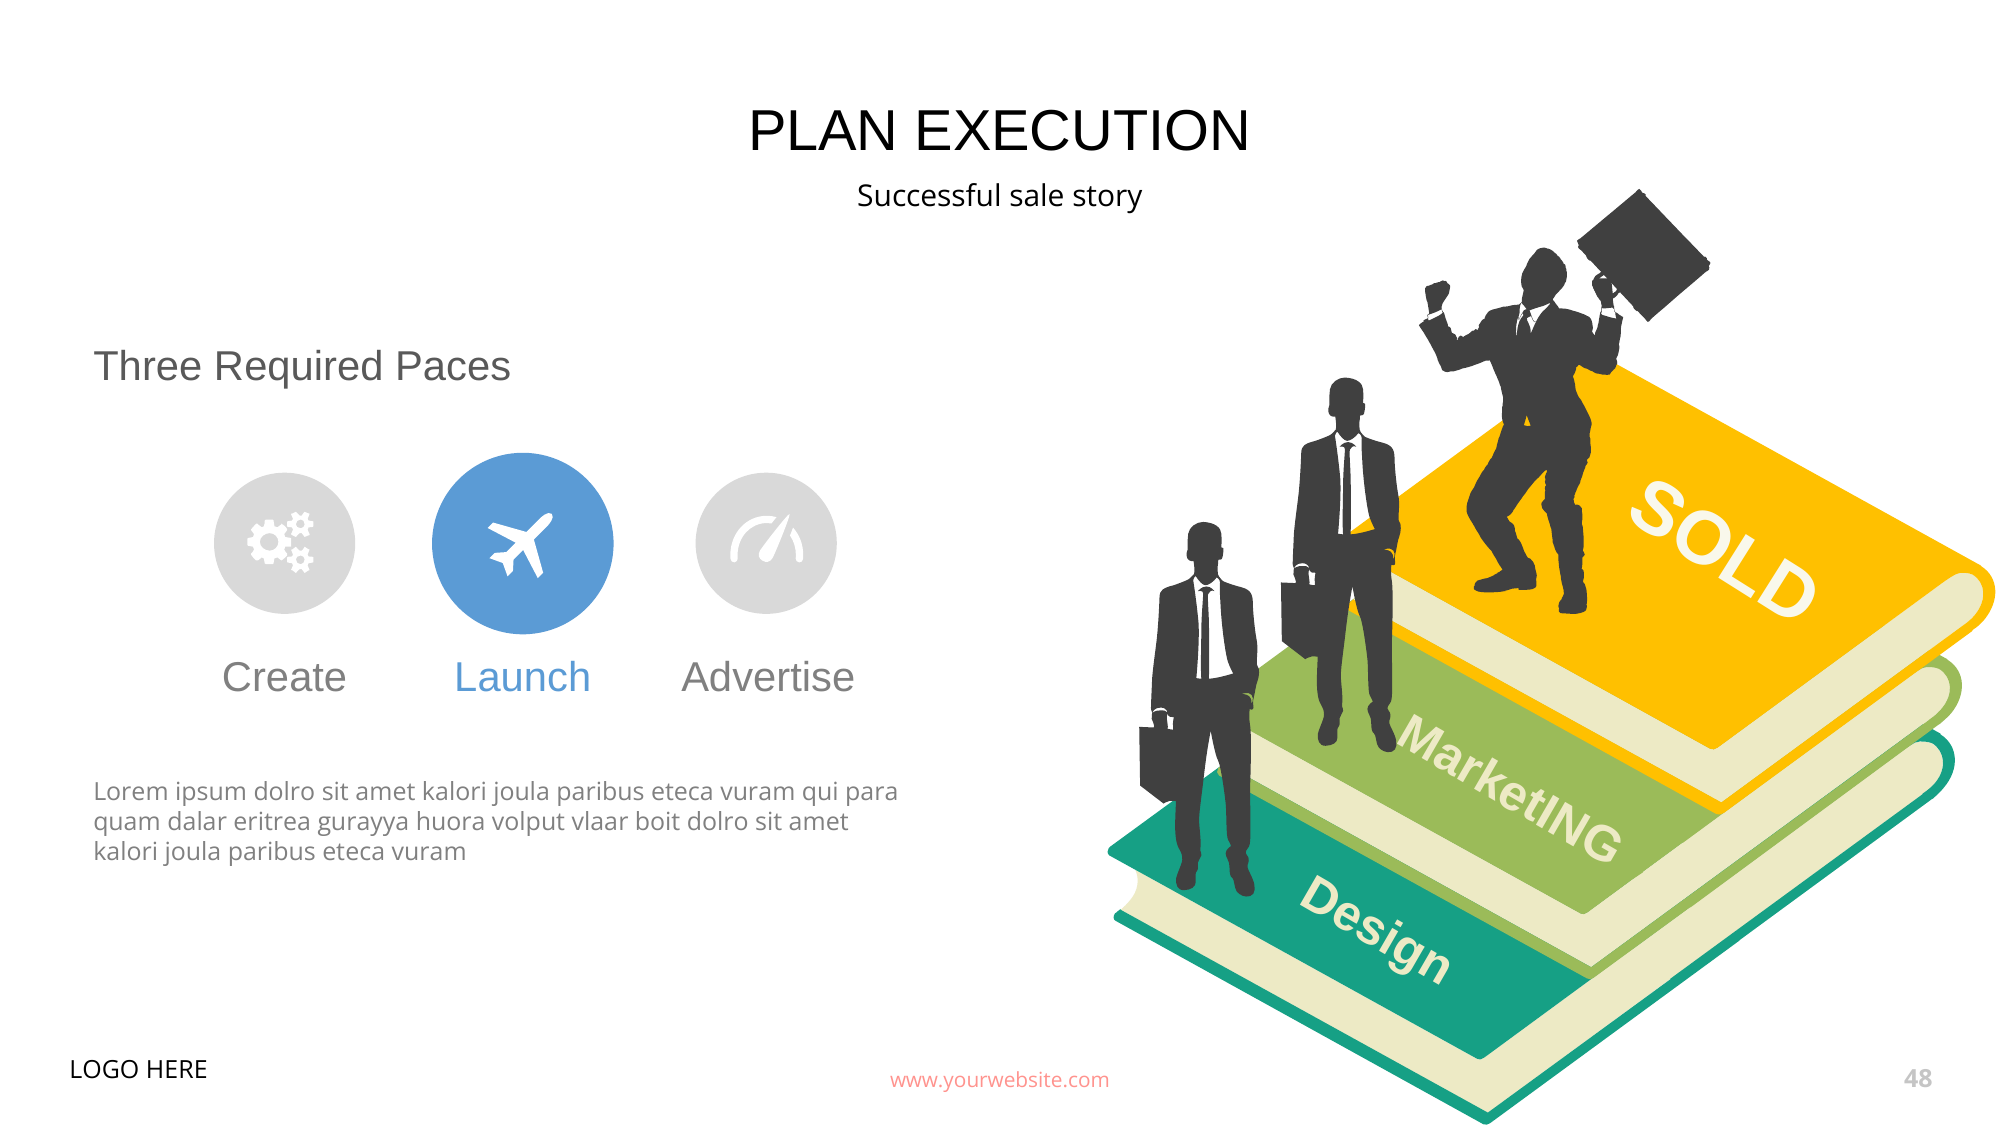

# PLAN EXECUTION
Successful sale story

Three Required Paces

SOLD

Create
Launch
Advertise
MarketING
Lorem ipsum dolro sit amet kalori joula paribus eteca vuram qui para quam dalar eritrea gurayya huora volput vlaar boit dolro sit amet kalori joula paribus eteca vuram
Design
LOGO HERE
www.yourwebsite.com
48